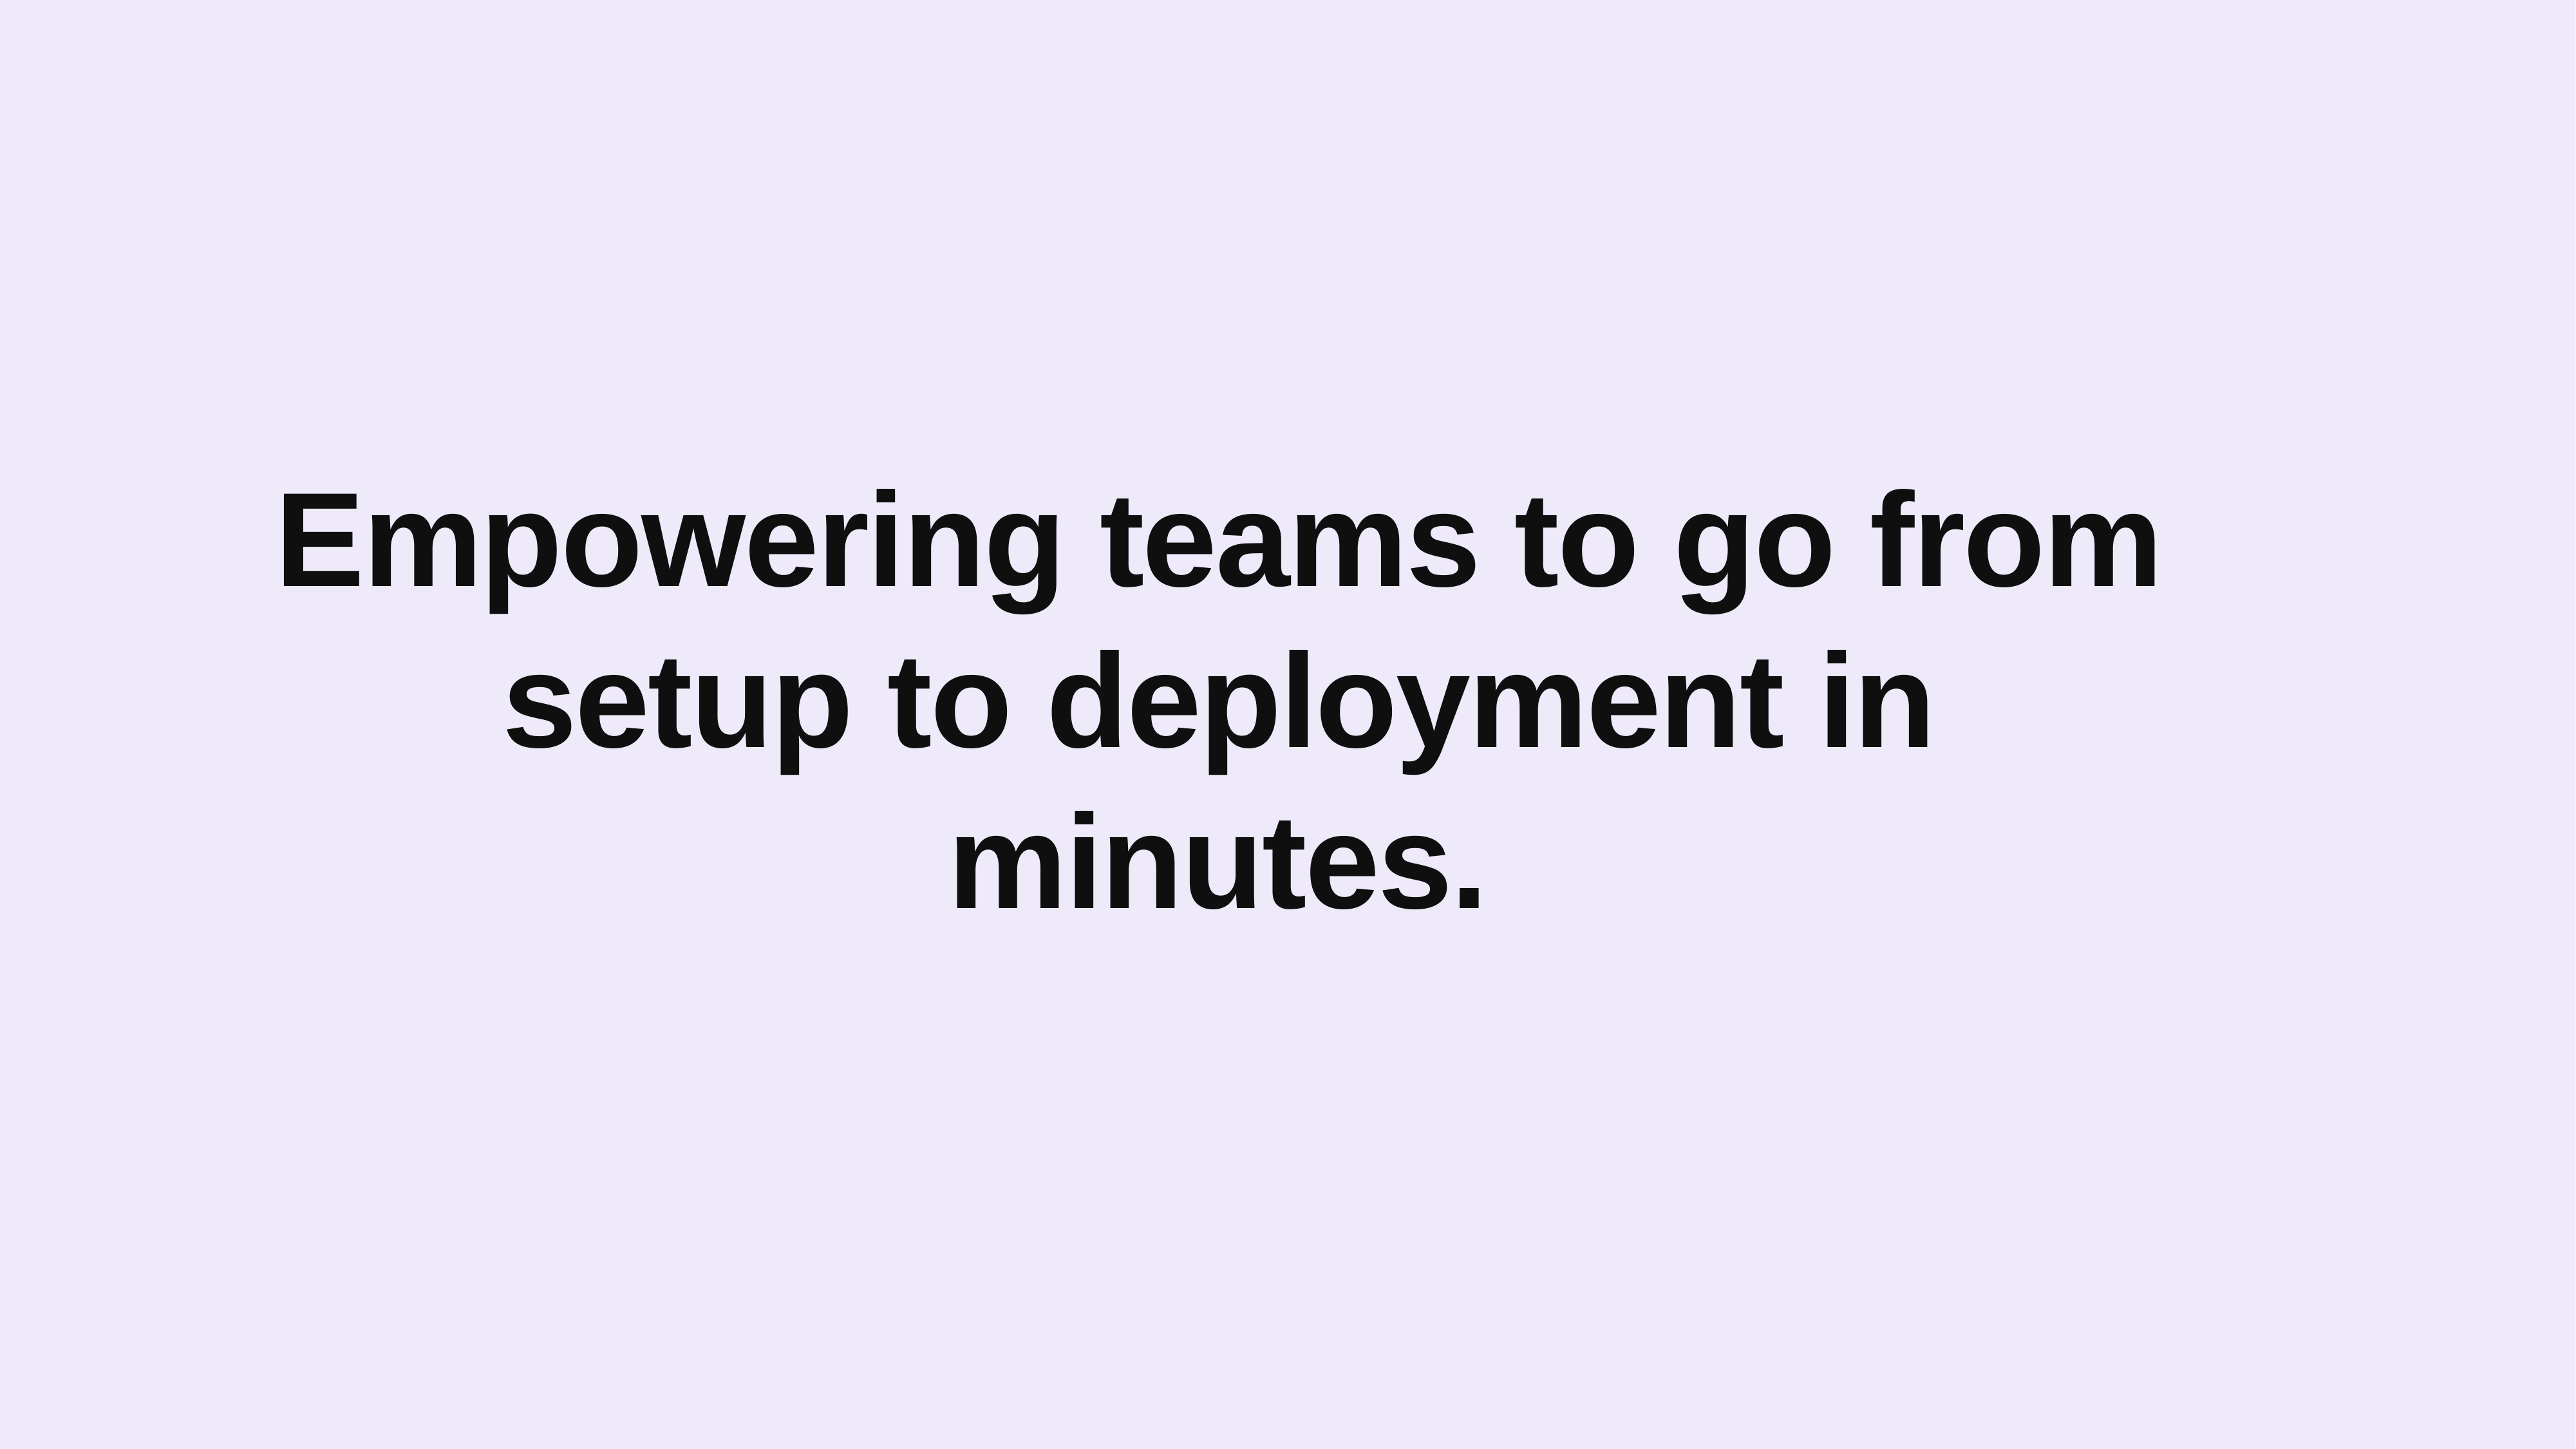

Empowering teams to go from setup to deployment in minutes.